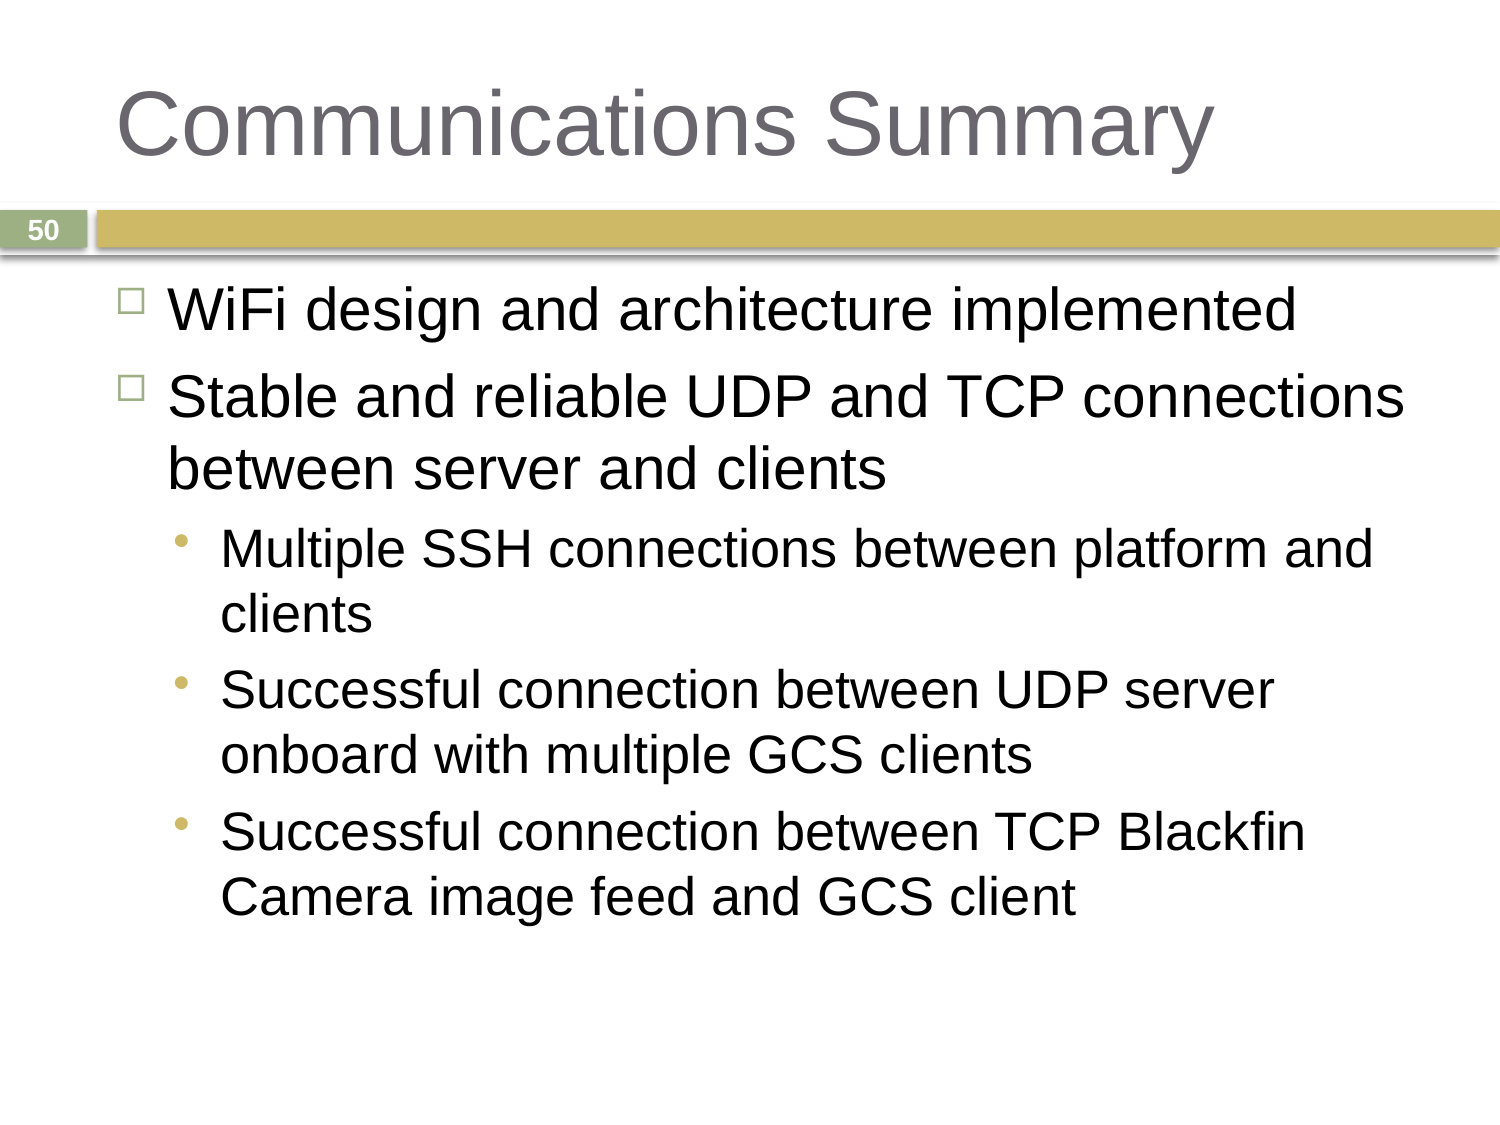

# Communications Summary
50
WiFi design and architecture implemented
Stable and reliable UDP and TCP connections between server and clients
Multiple SSH connections between platform and clients
Successful connection between UDP server onboard with multiple GCS clients
Successful connection between TCP Blackfin Camera image feed and GCS client